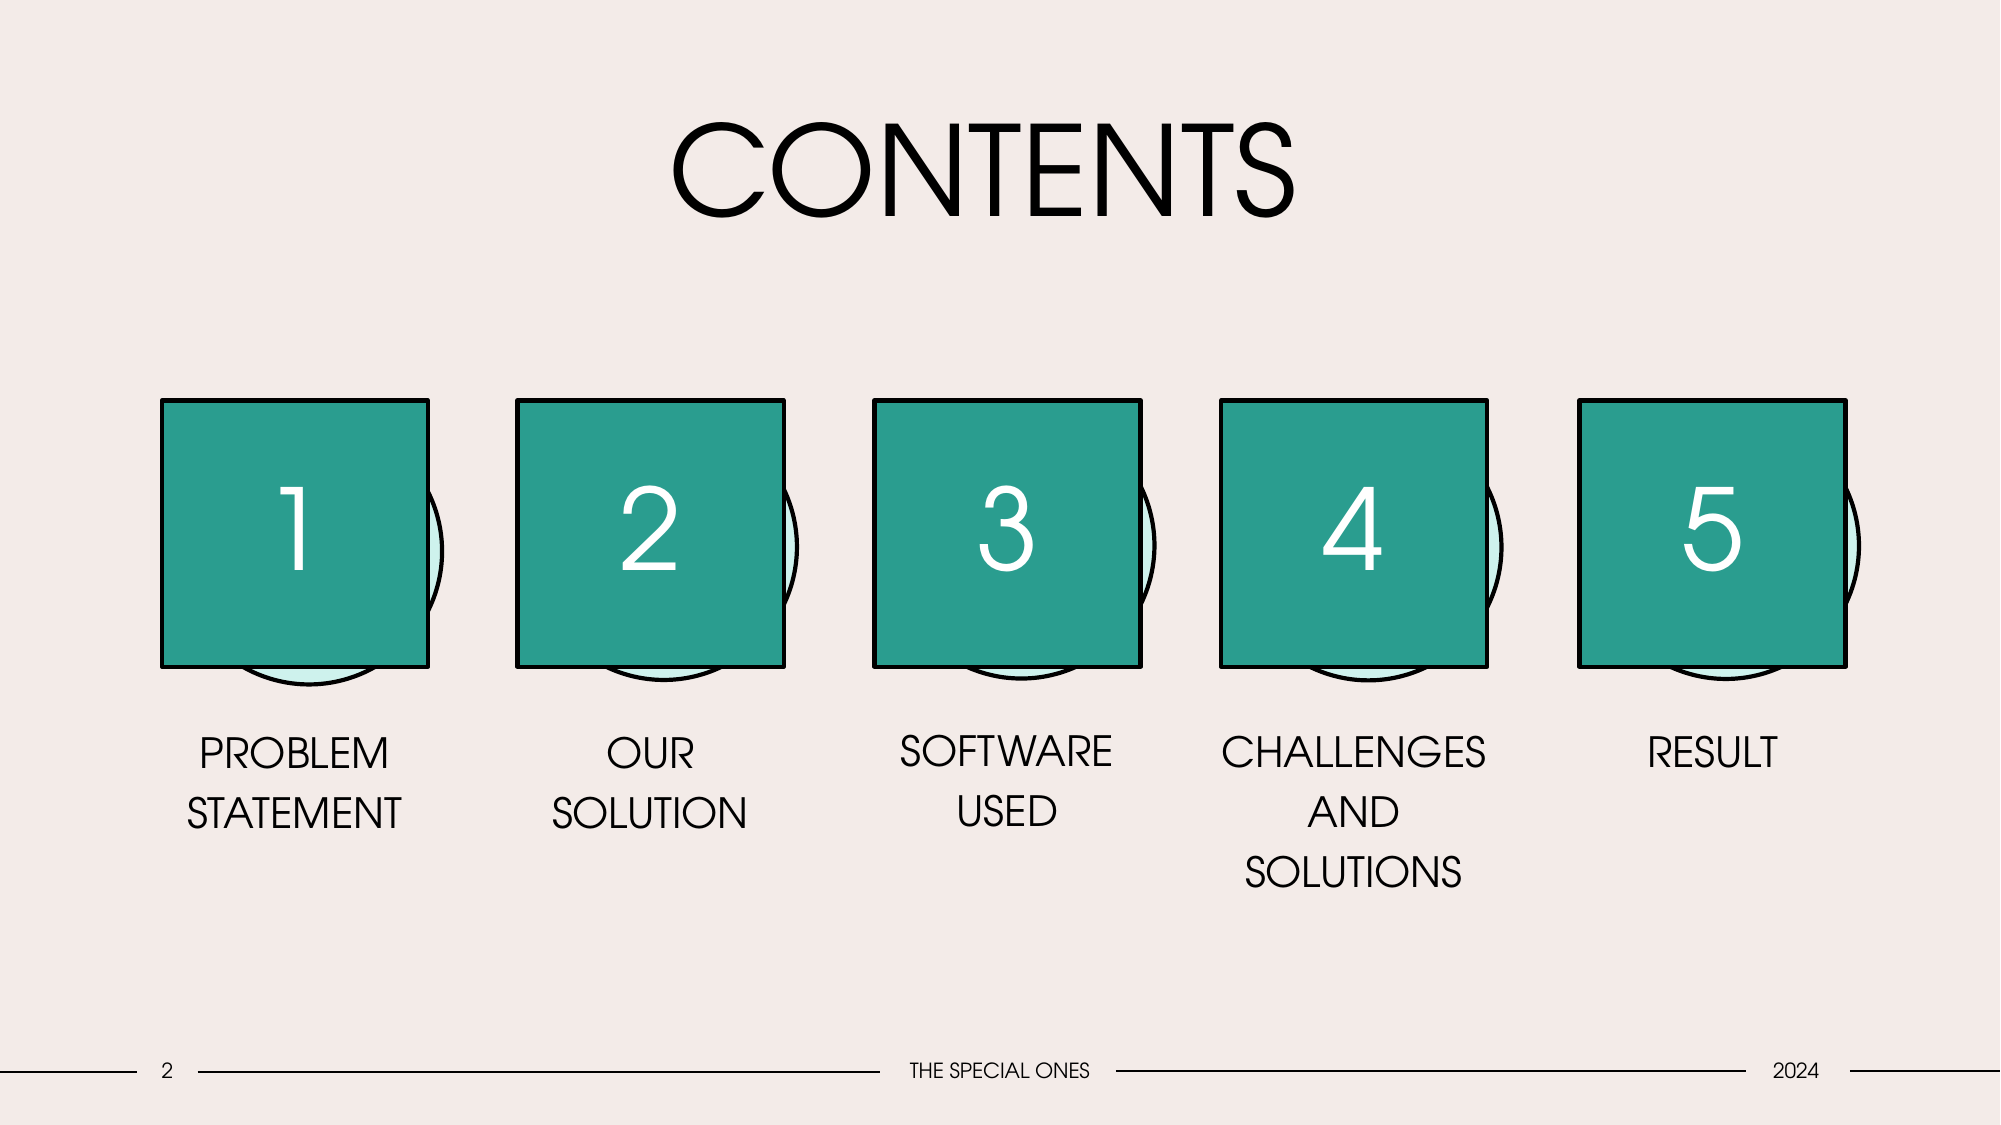

# CONTENTS
1
2
3
4
5
SOFTWARE USED
CHALLENGES AND SOLUTIONS
RESULT
PROBLEM STATEMENT
OUR SOLUTION
2
THE SPECIAL ONES
2024